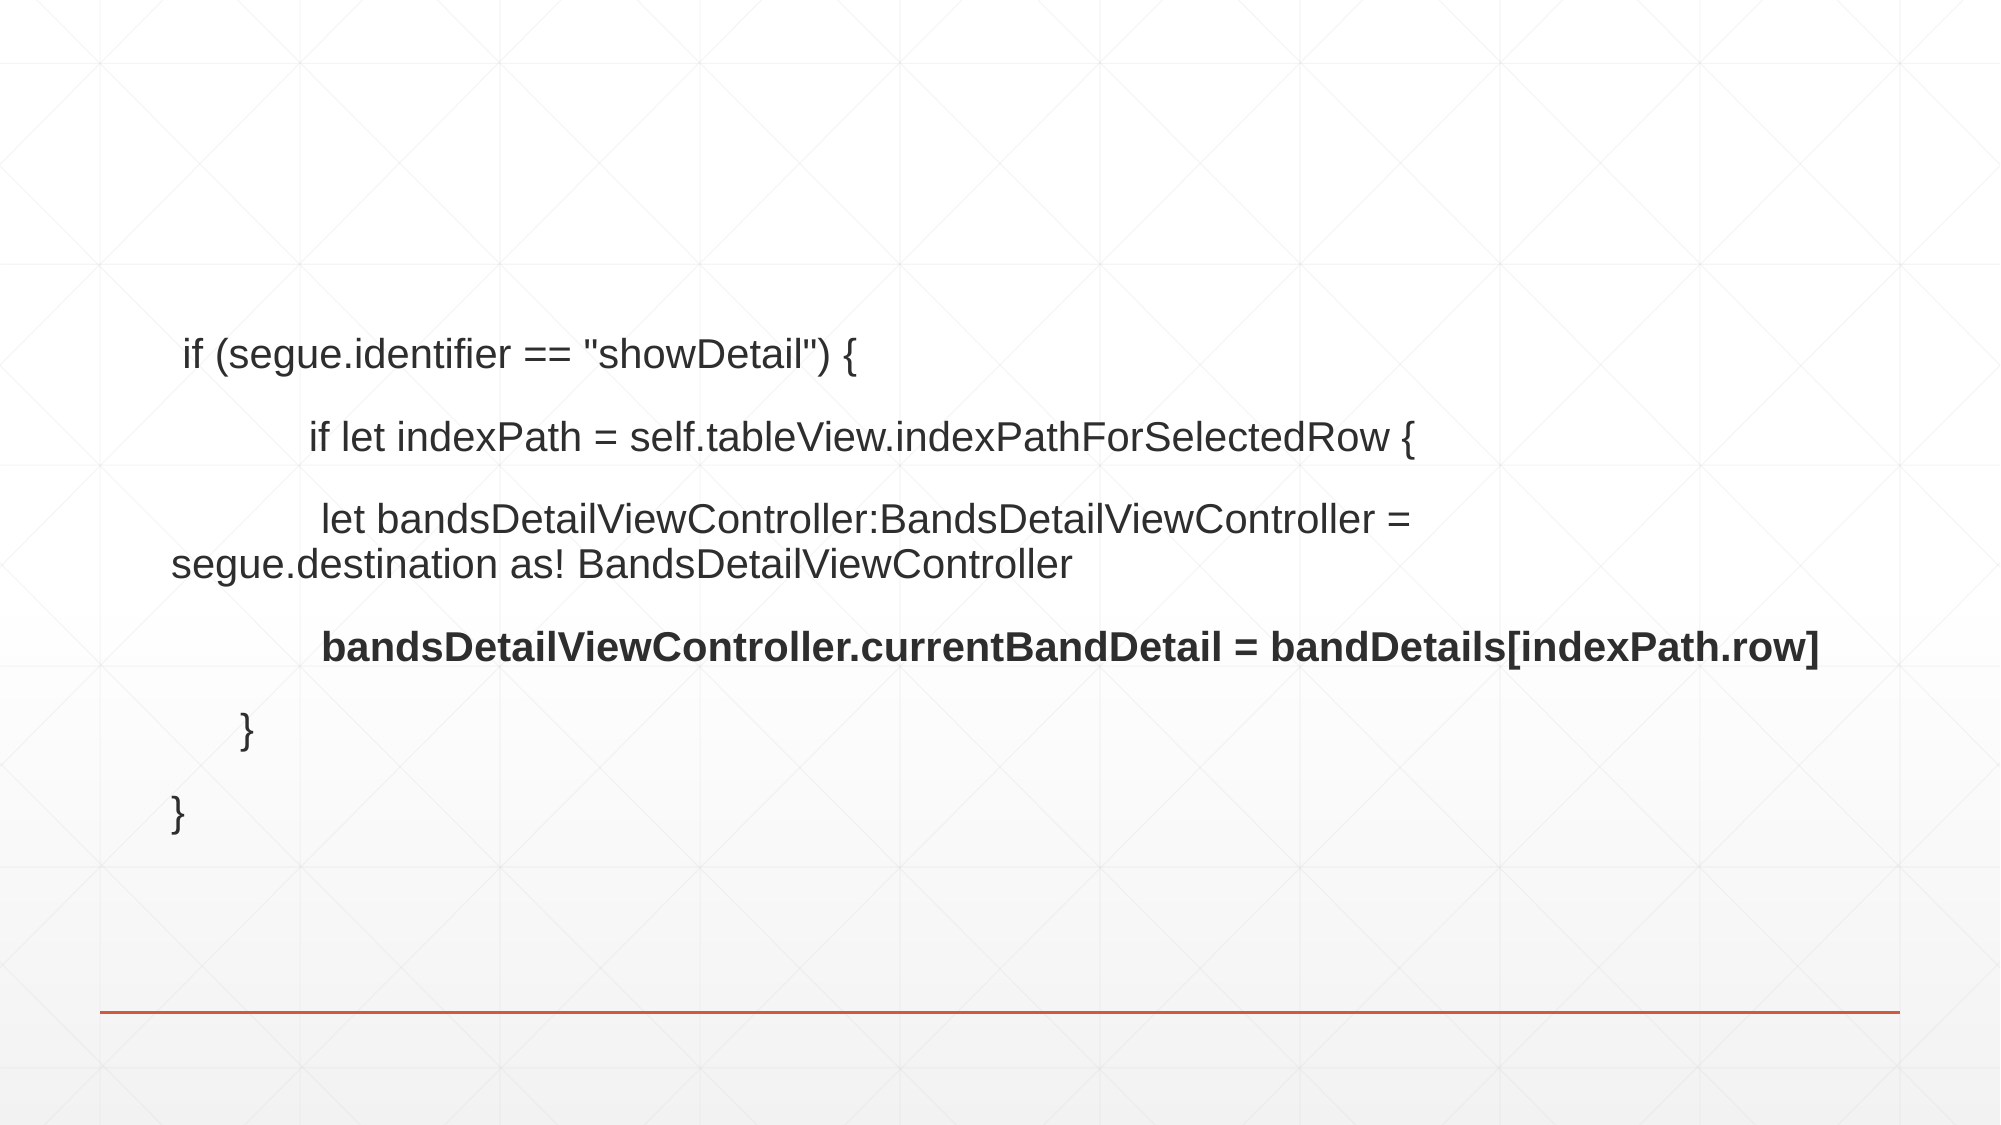

if (segue.identifier == "showDetail") {
            if let indexPath = self.tableView.indexPathForSelectedRow {
	let bandsDetailViewController:BandsDetailViewController = 			segue.destination as! BandsDetailViewController
	bandsDetailViewController.currentBandDetail = bandDetails[indexPath.row]
      }
}